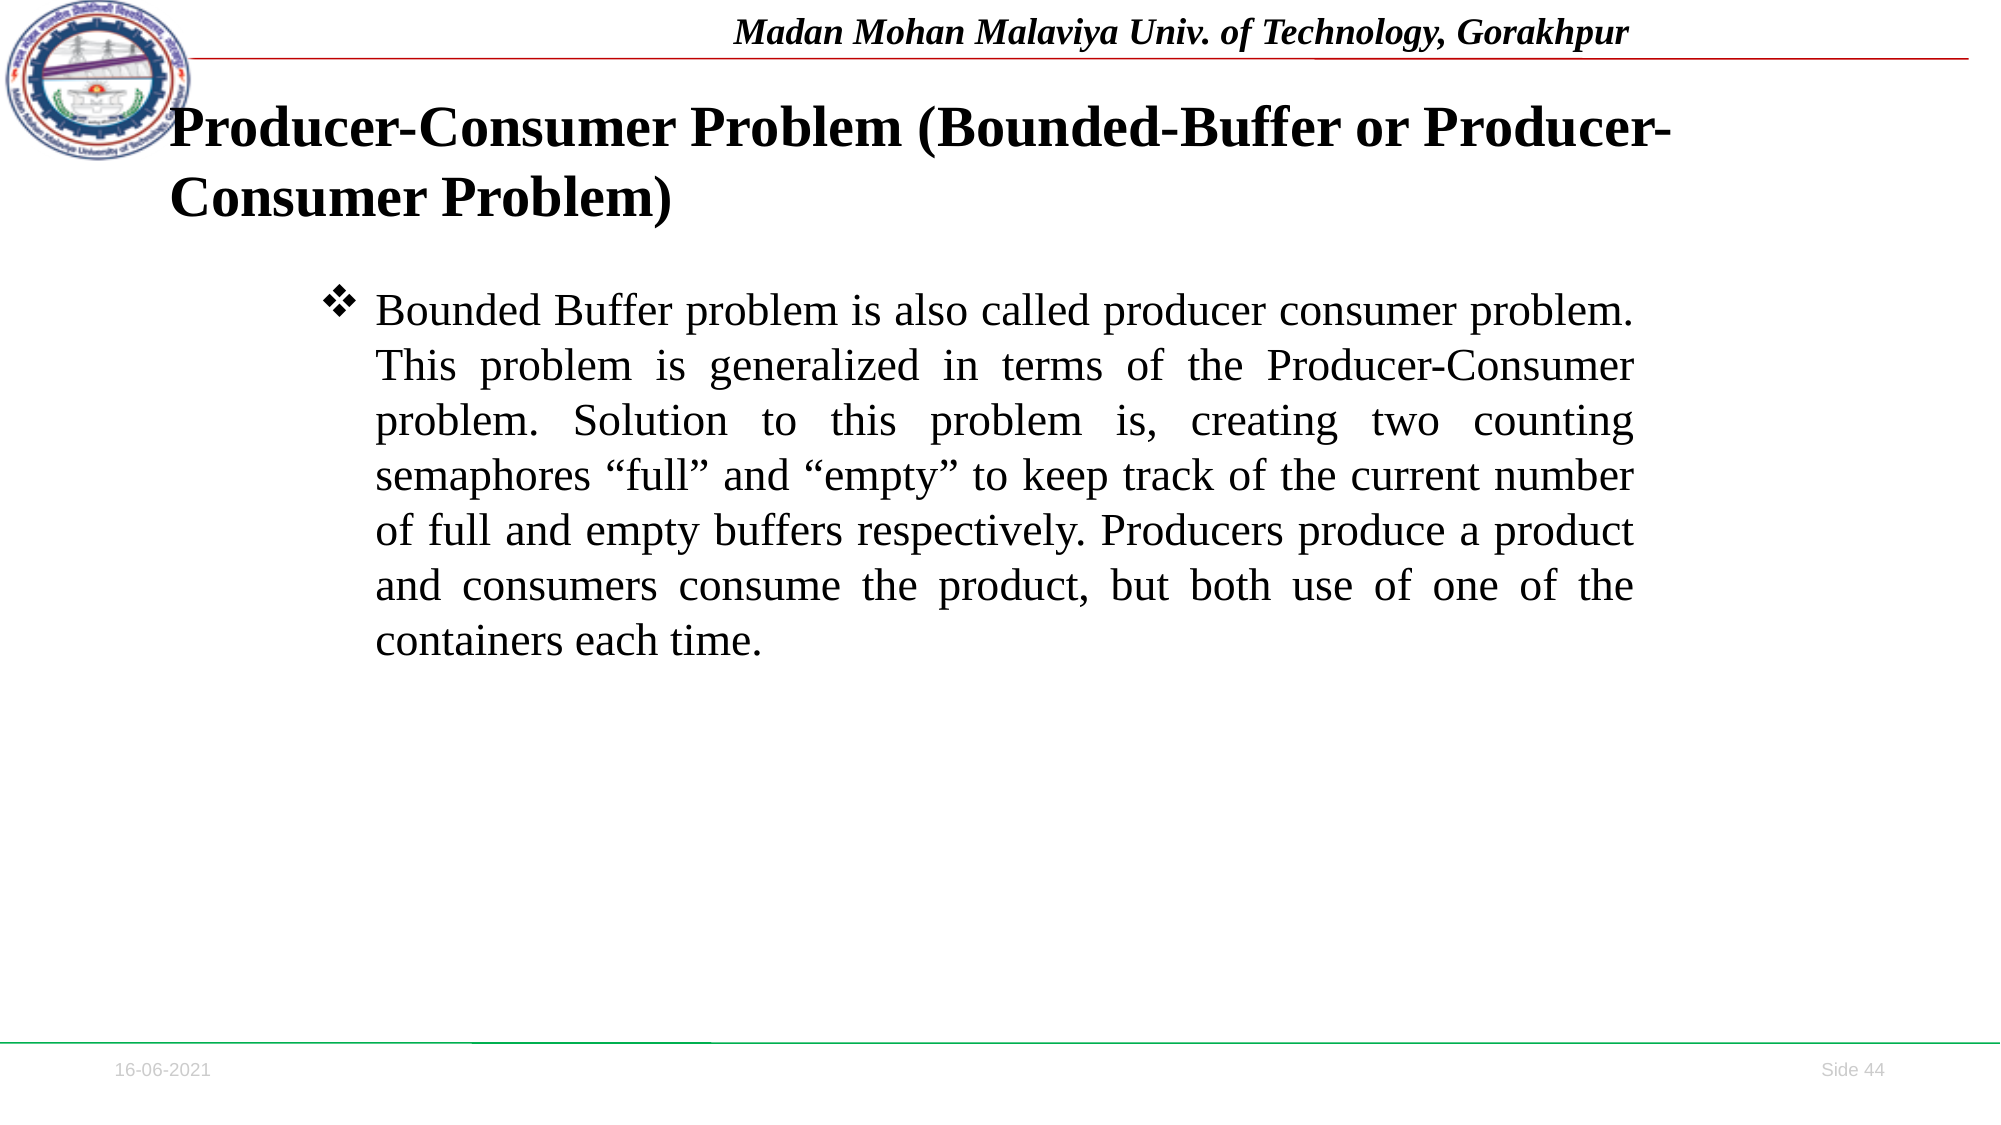

# Producer-Consumer Problem (Bounded-Buffer or Producer-Consumer Problem)
Bounded Buffer problem is also called producer consumer problem. This problem is generalized in terms of the Producer-Consumer problem. Solution to this problem is, creating two counting semaphores “full” and “empty” to keep track of the current number of full and empty buffers respectively. Producers produce a product and consumers consume the product, but both use of one of the containers each time.